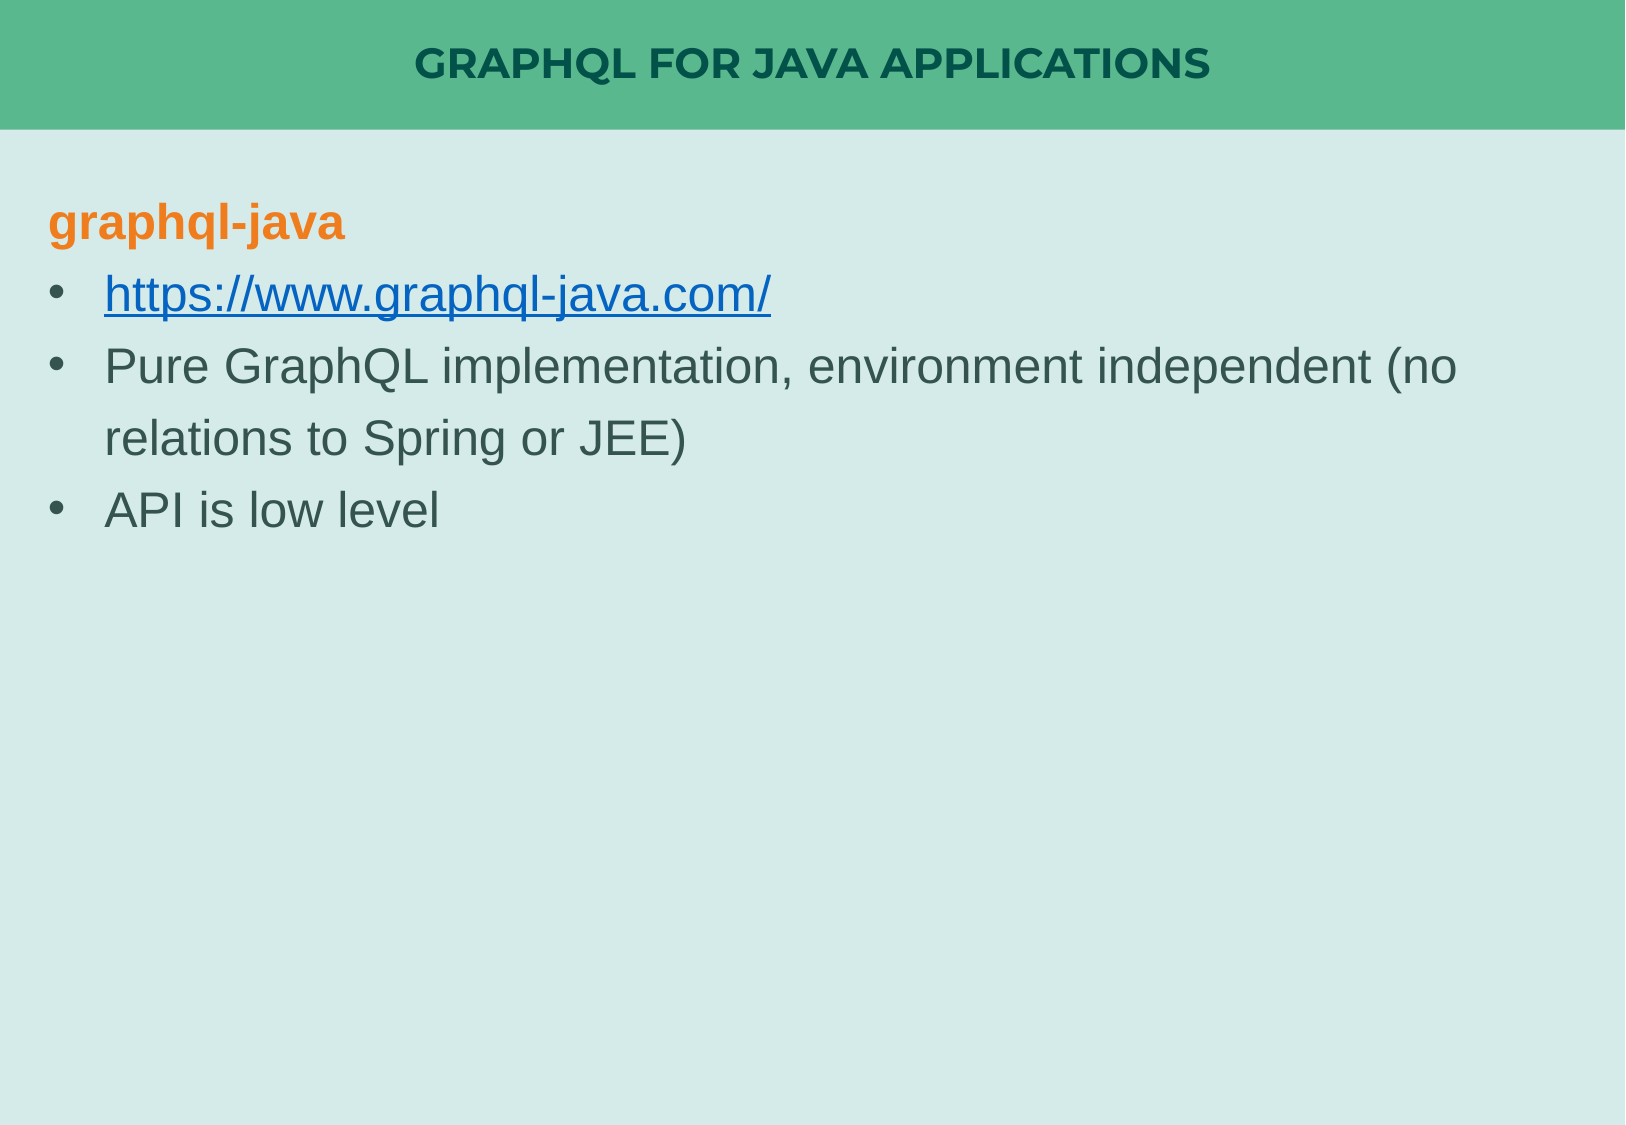

# GraphQL For Java applications
graphql-java
https://www.graphql-java.com/
Pure GraphQL implementation, environment independent (no relations to Spring or JEE)
API is low level